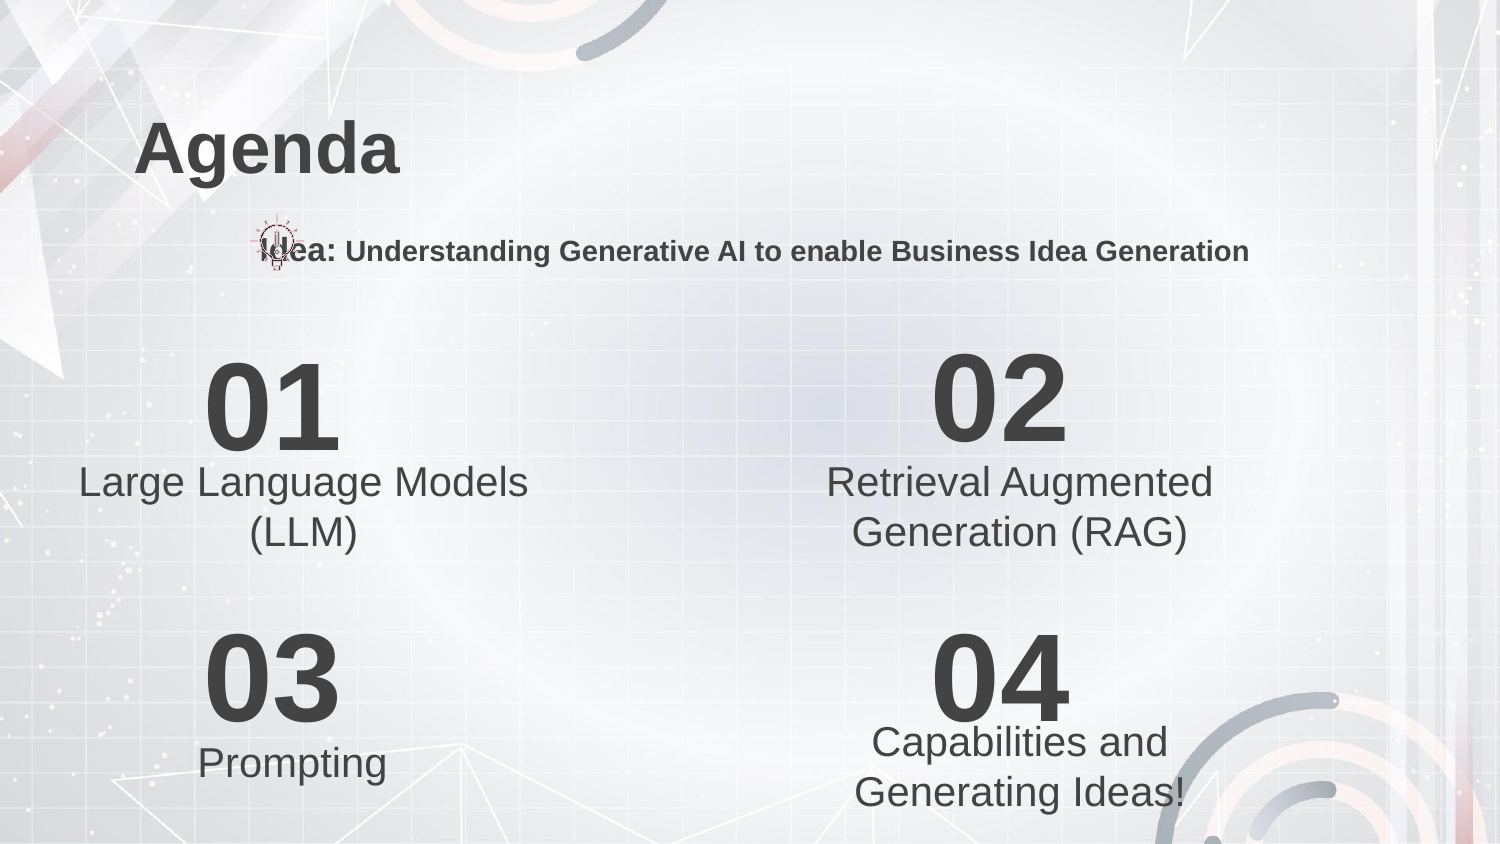

Agenda
Idea: Understanding Generative AI to enable Business Idea Generation

02
# 01
Large Language Models (LLM)
Retrieval Augmented Generation (RAG)
03
04
Prompting
Capabilities and
Generating Ideas!